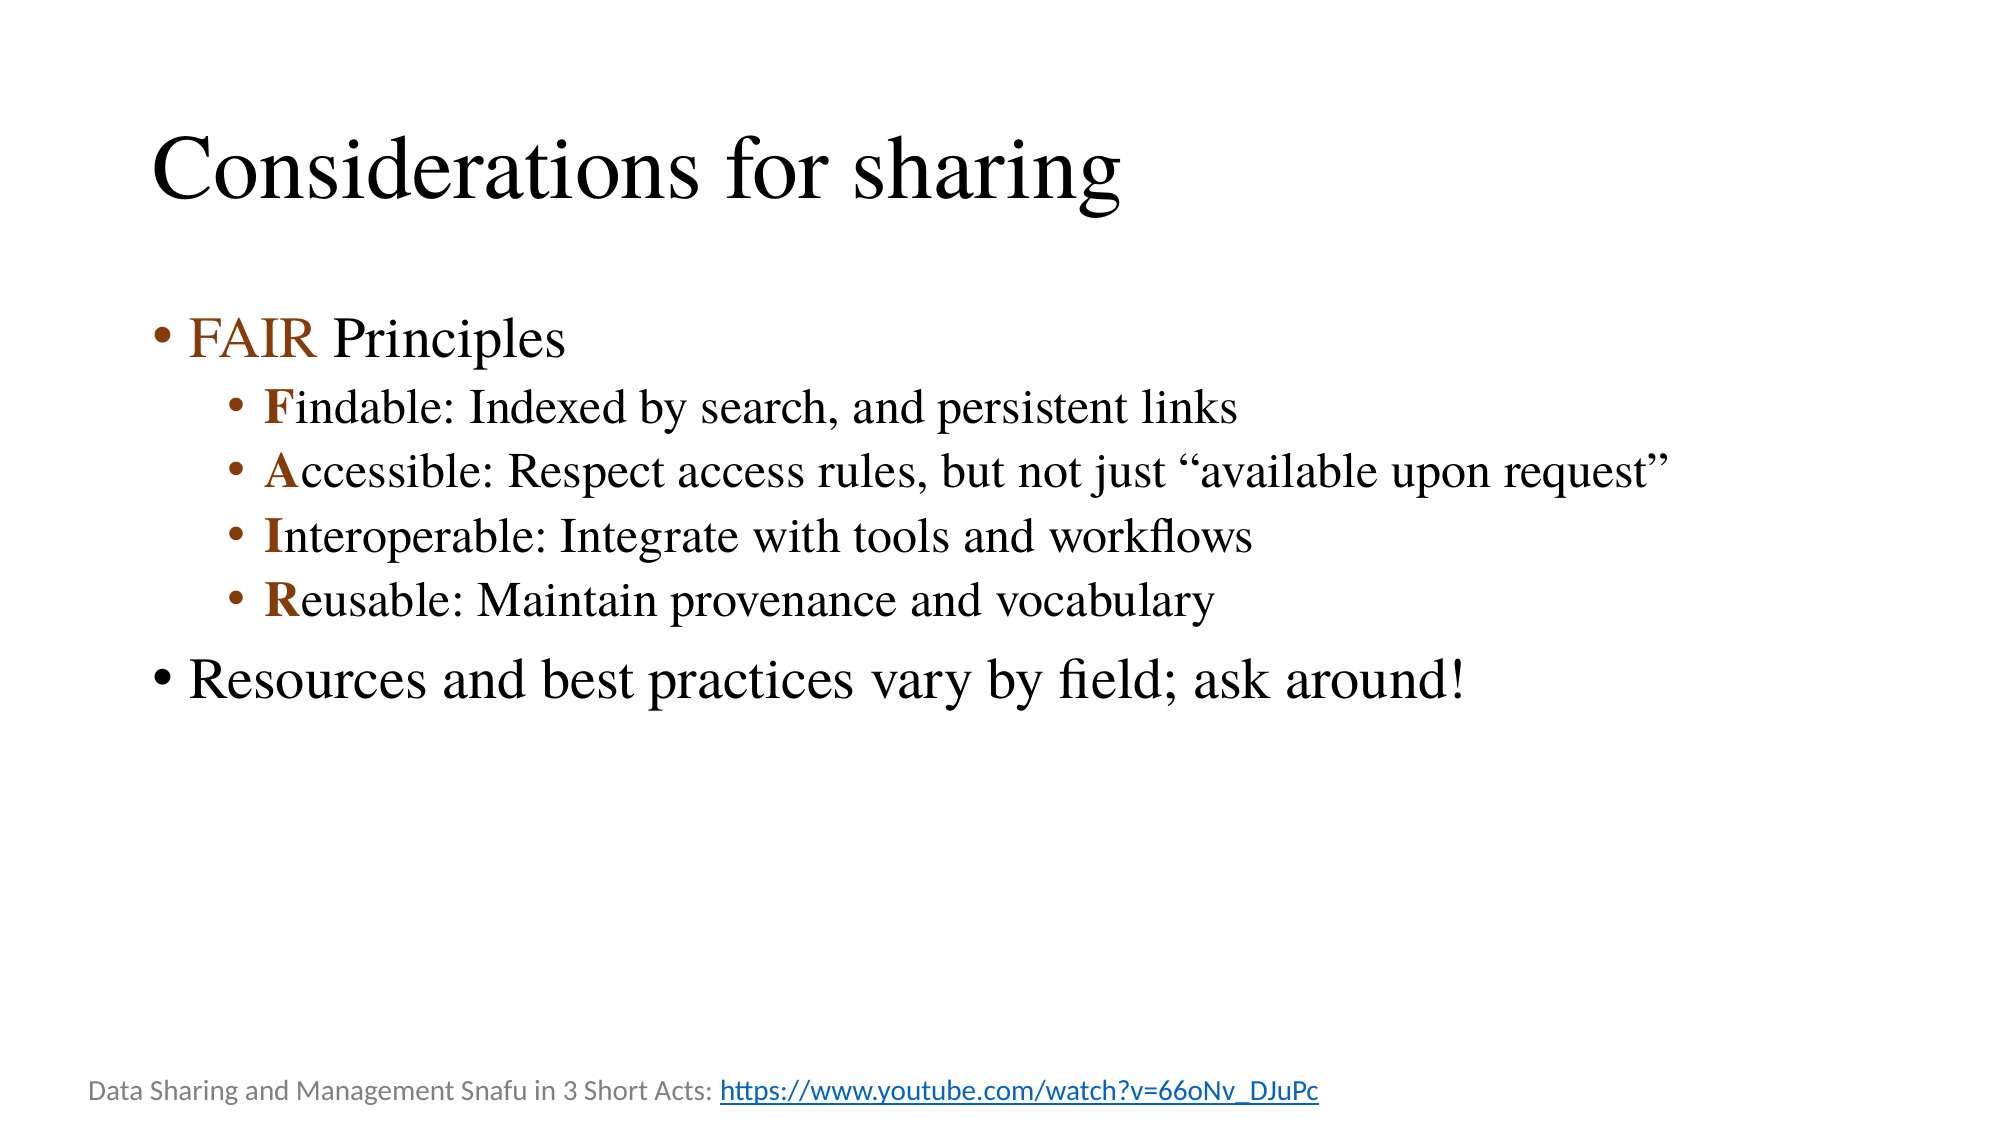

# Considerations for sharing
FAIR Principles
Findable: Indexed by search, and persistent links
Accessible: Respect access rules, but not just “available upon request”
Interoperable: Integrate with tools and workflows
Reusable: Maintain provenance and vocabulary
Resources and best practices vary by field; ask around!
Data Sharing and Management Snafu in 3 Short Acts: https://www.youtube.com/watch?v=66oNv_DJuPc